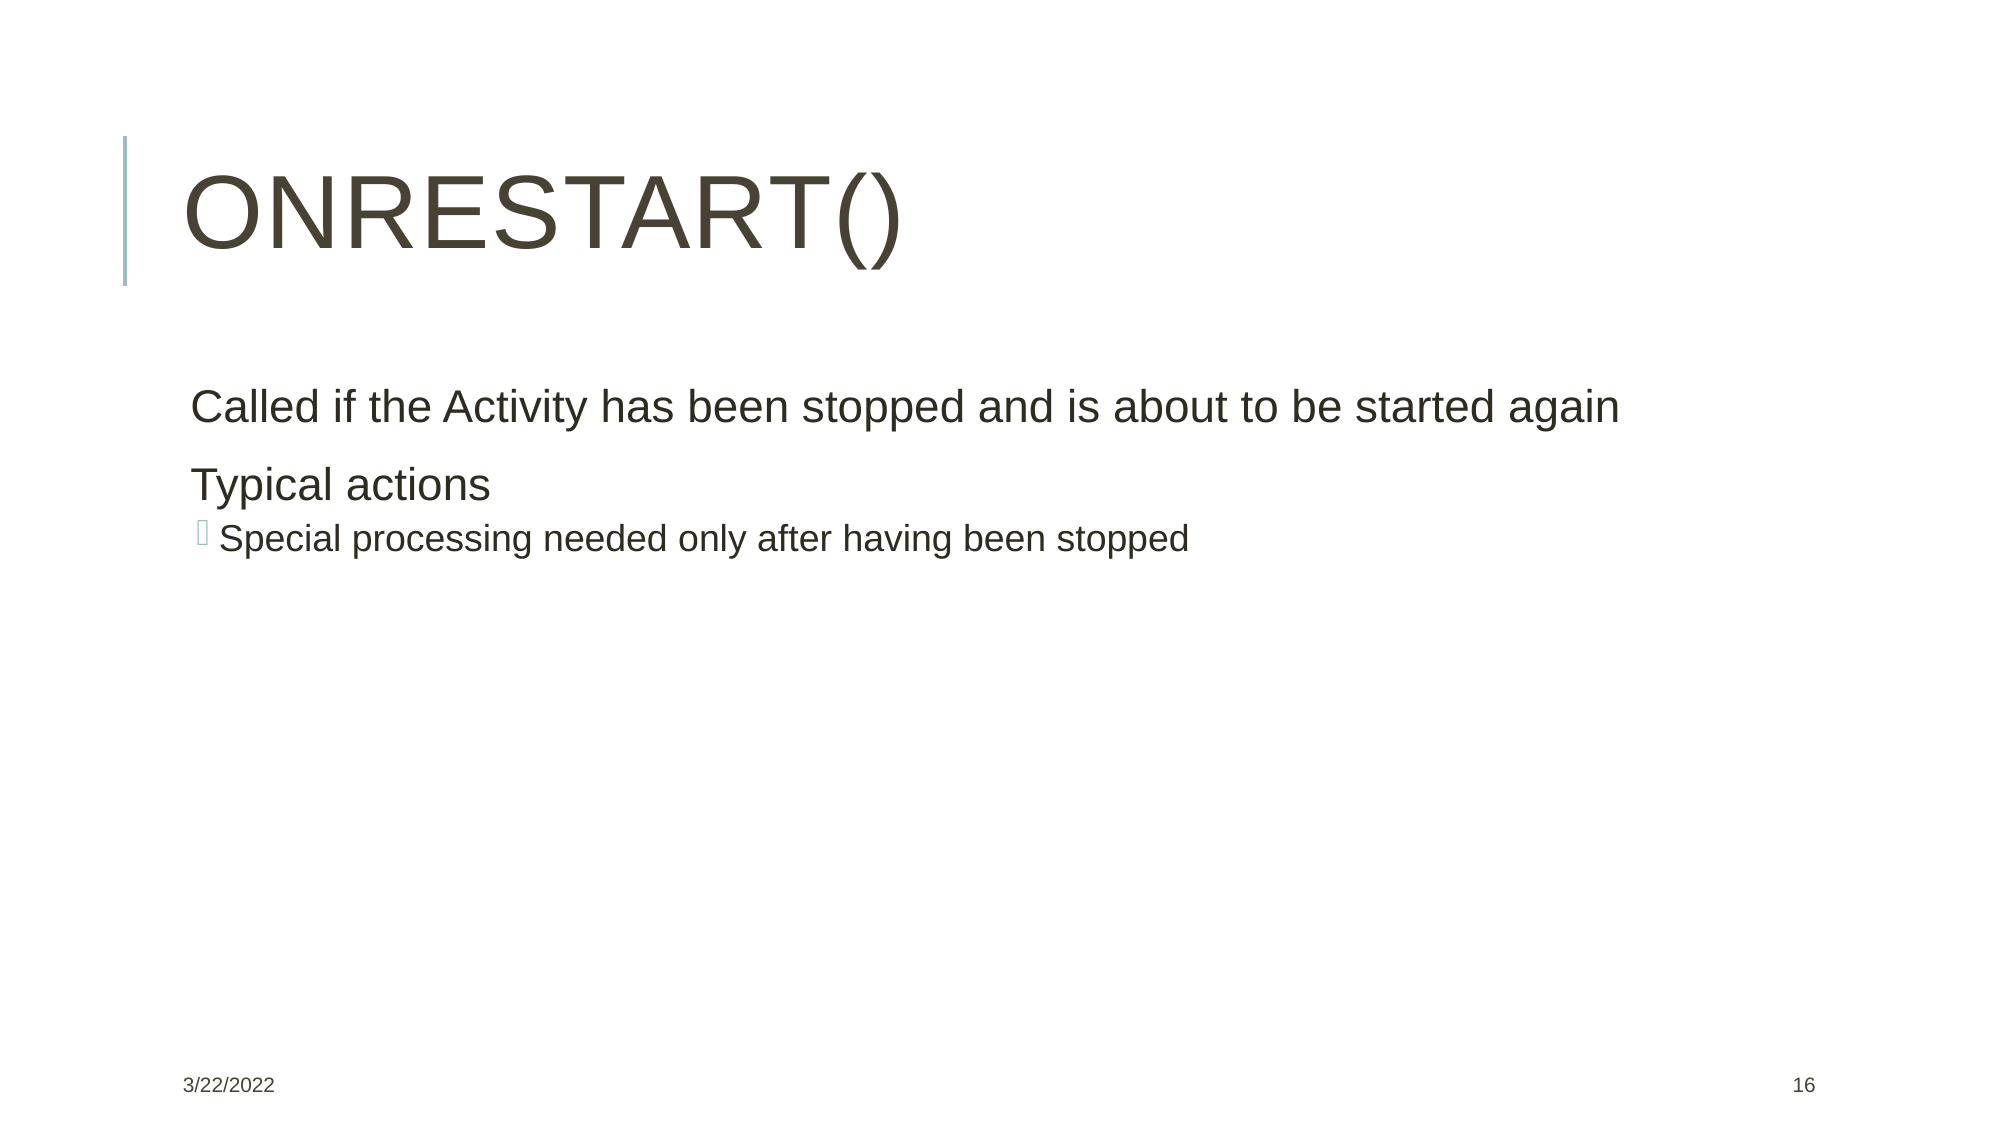

# onRestart()
Called if the Activity has been stopped and is about to be started again
Typical actions
Special processing needed only after having been stopped
3/22/2022
16